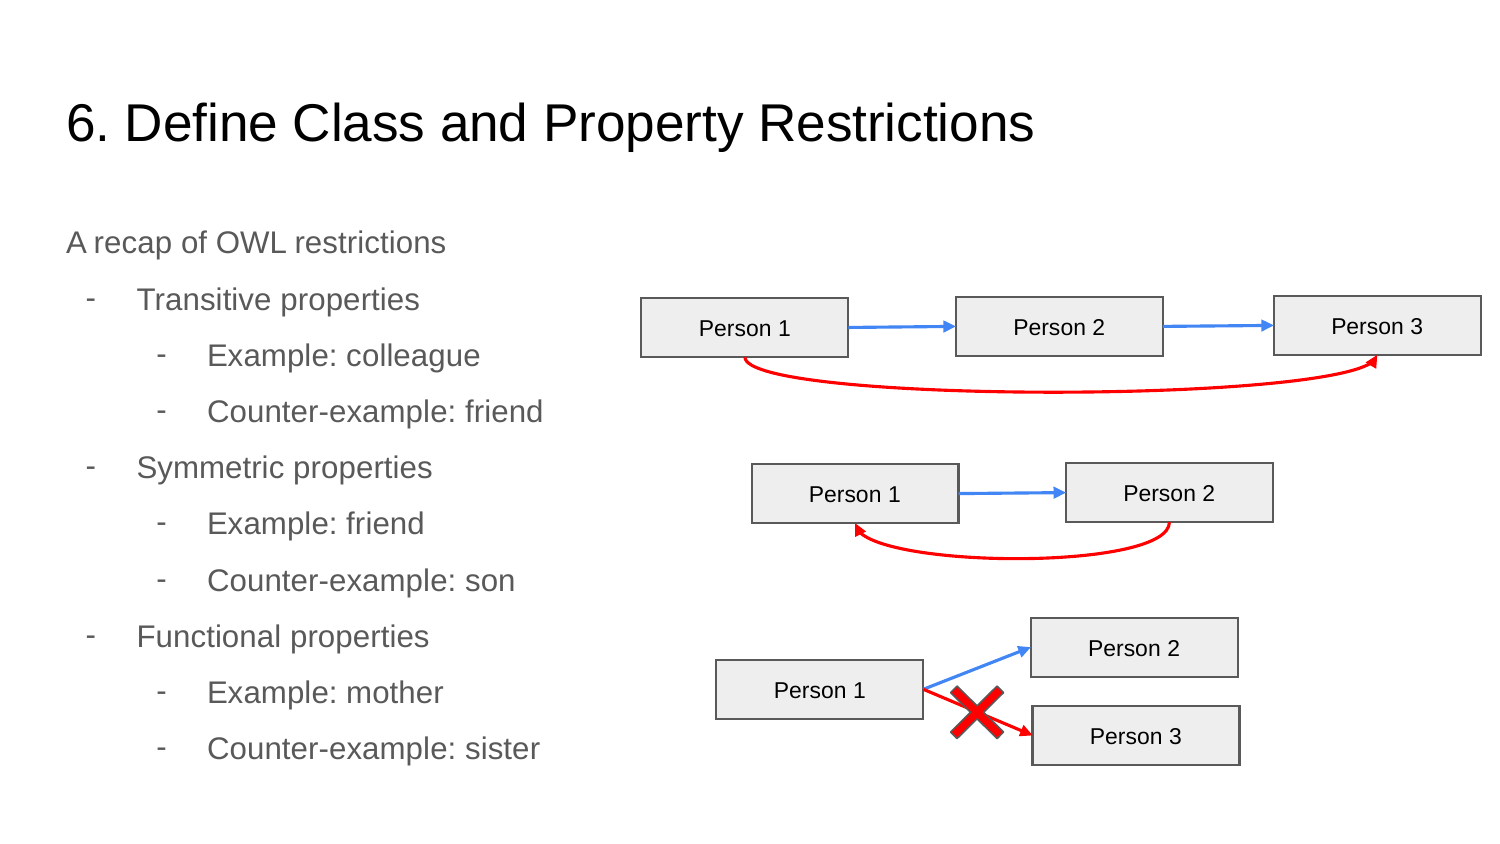

# 6. Define Class and Property Restrictions
A recap of OWL restrictions
Transitive properties
Example: colleague
Counter-example: friend
Symmetric properties
Example: friend
Counter-example: son
Functional properties
Example: mother
Counter-example: sister
Person 3
Person 2
Person 1
Person 2
Person 1
Person 2
Person 1

Person 3